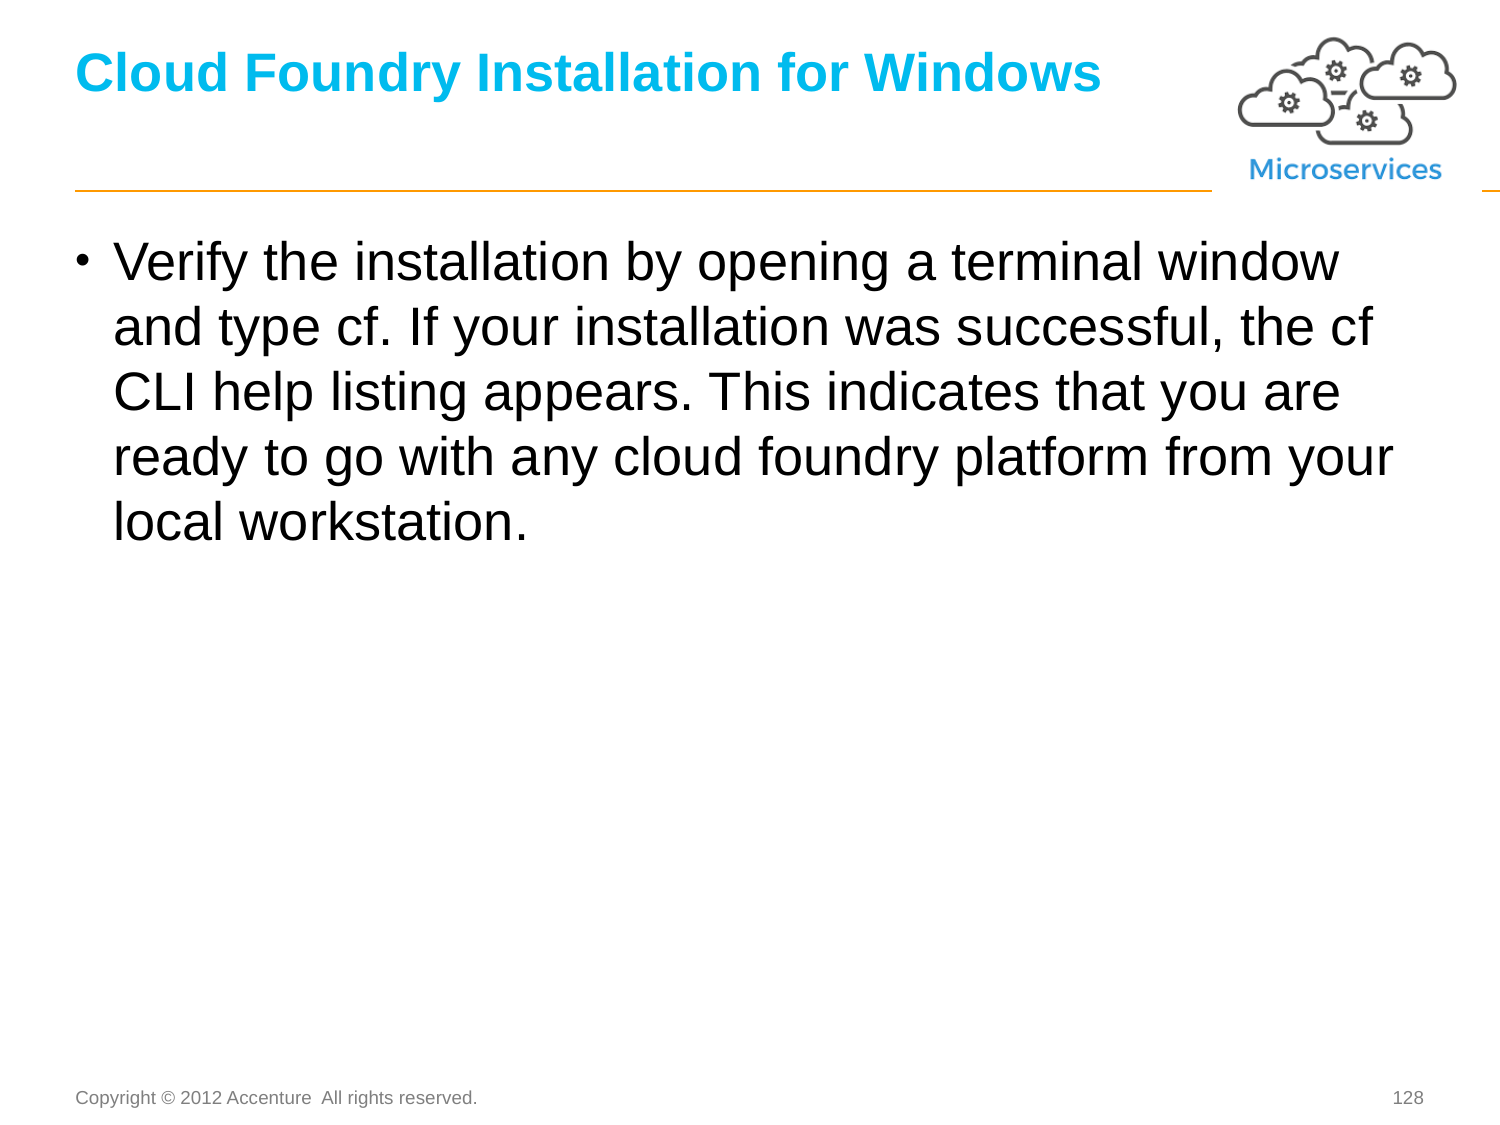

# Cloud Foundry Installation for Windows
Verify the installation by opening a terminal window and type cf. If your installation was successful, the cf CLI help listing appears. This indicates that you are ready to go with any cloud foundry platform from your local workstation.